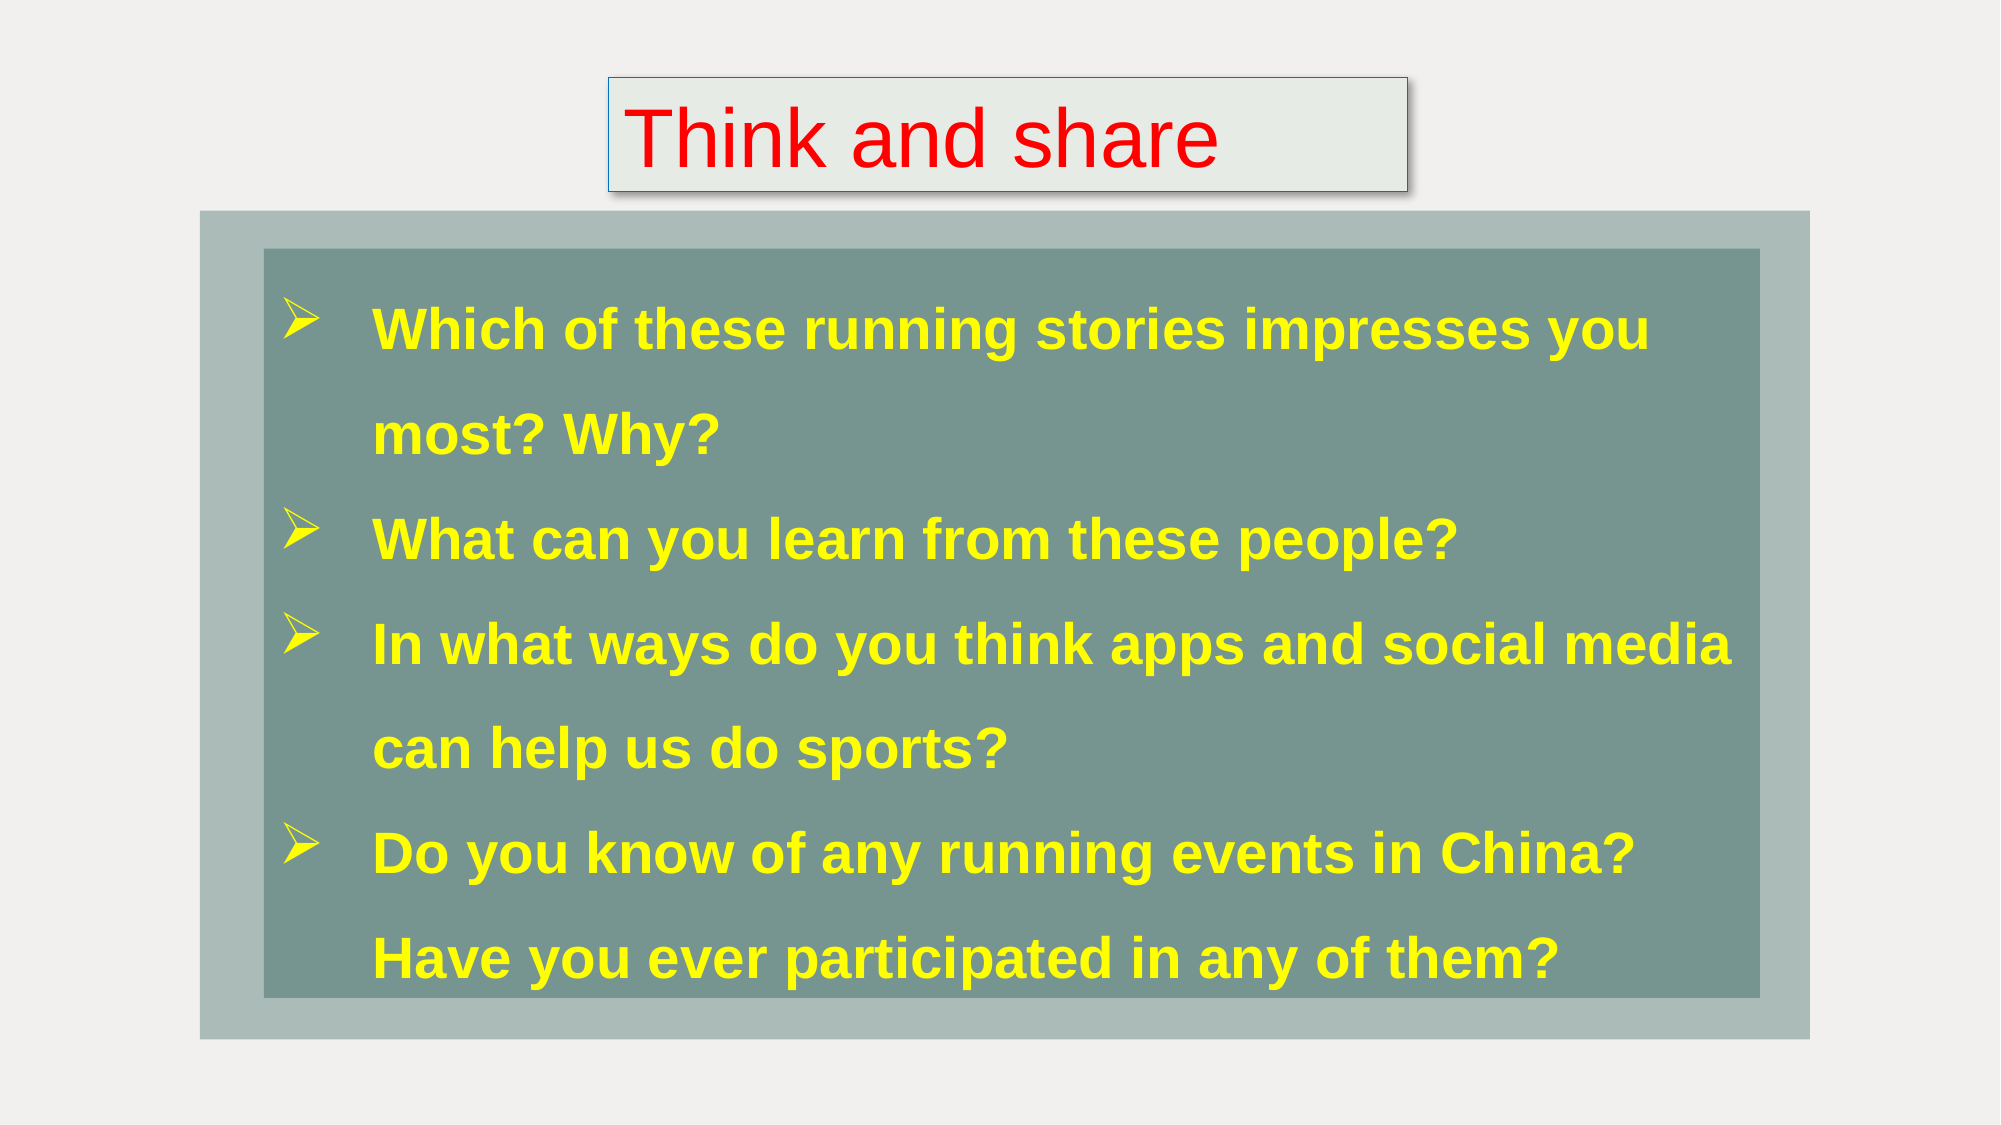

Think and share

Which of these running stories impresses you most? Why?
What can you learn from these people?
In what ways do you think apps and social media can help us do sports?
Do you know of any running events in China? Have you ever participated in any of them?